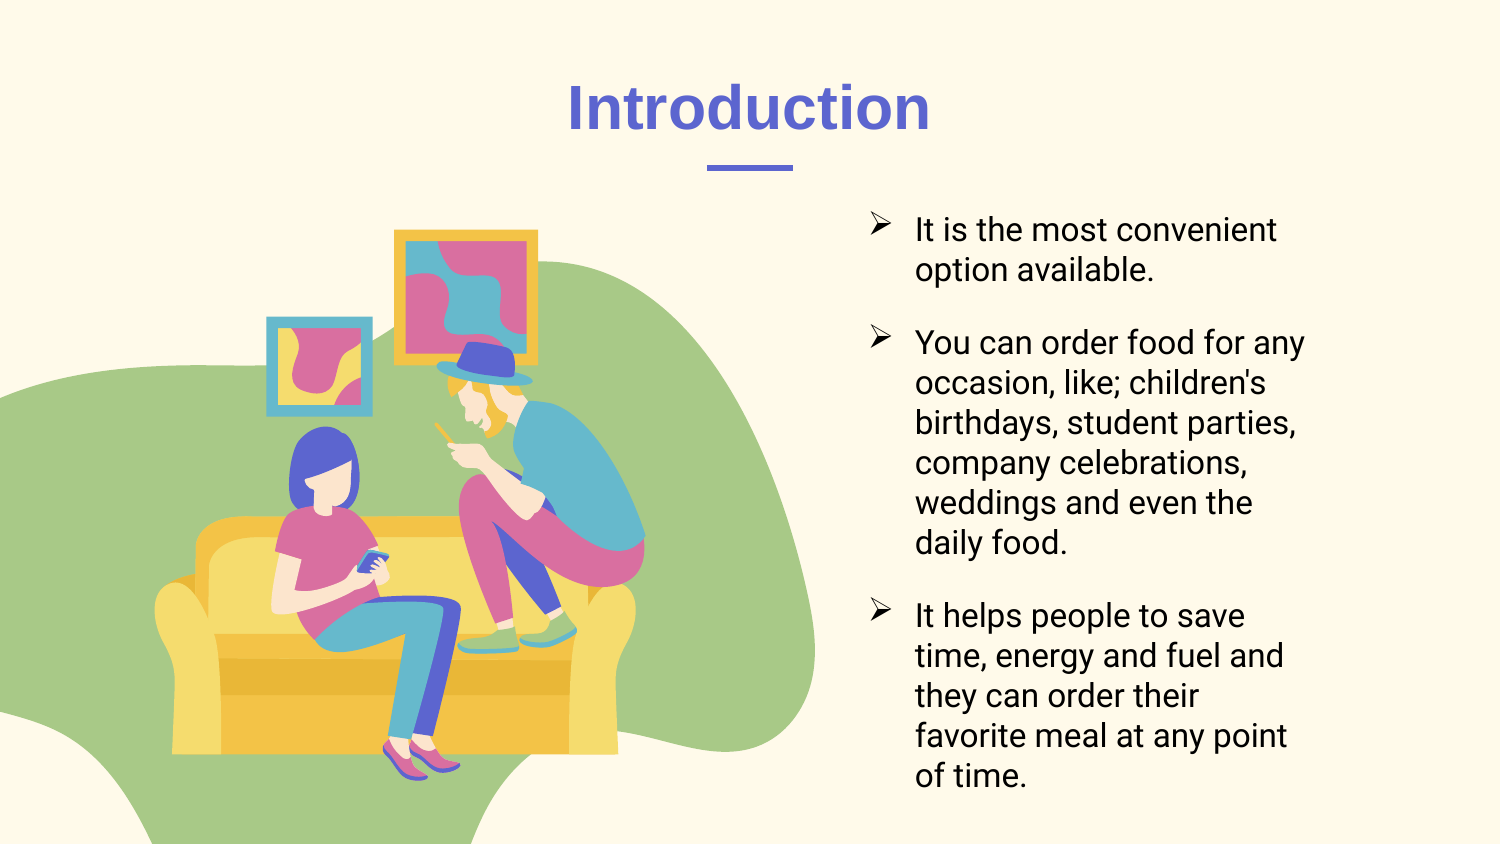

# Introduction
It is the most convenient option available.
You can order food for any occasion, like; children's birthdays, student parties, company celebrations, weddings and even the daily food.
It helps people to save time, energy and fuel and they can order their favorite meal at any point of time.